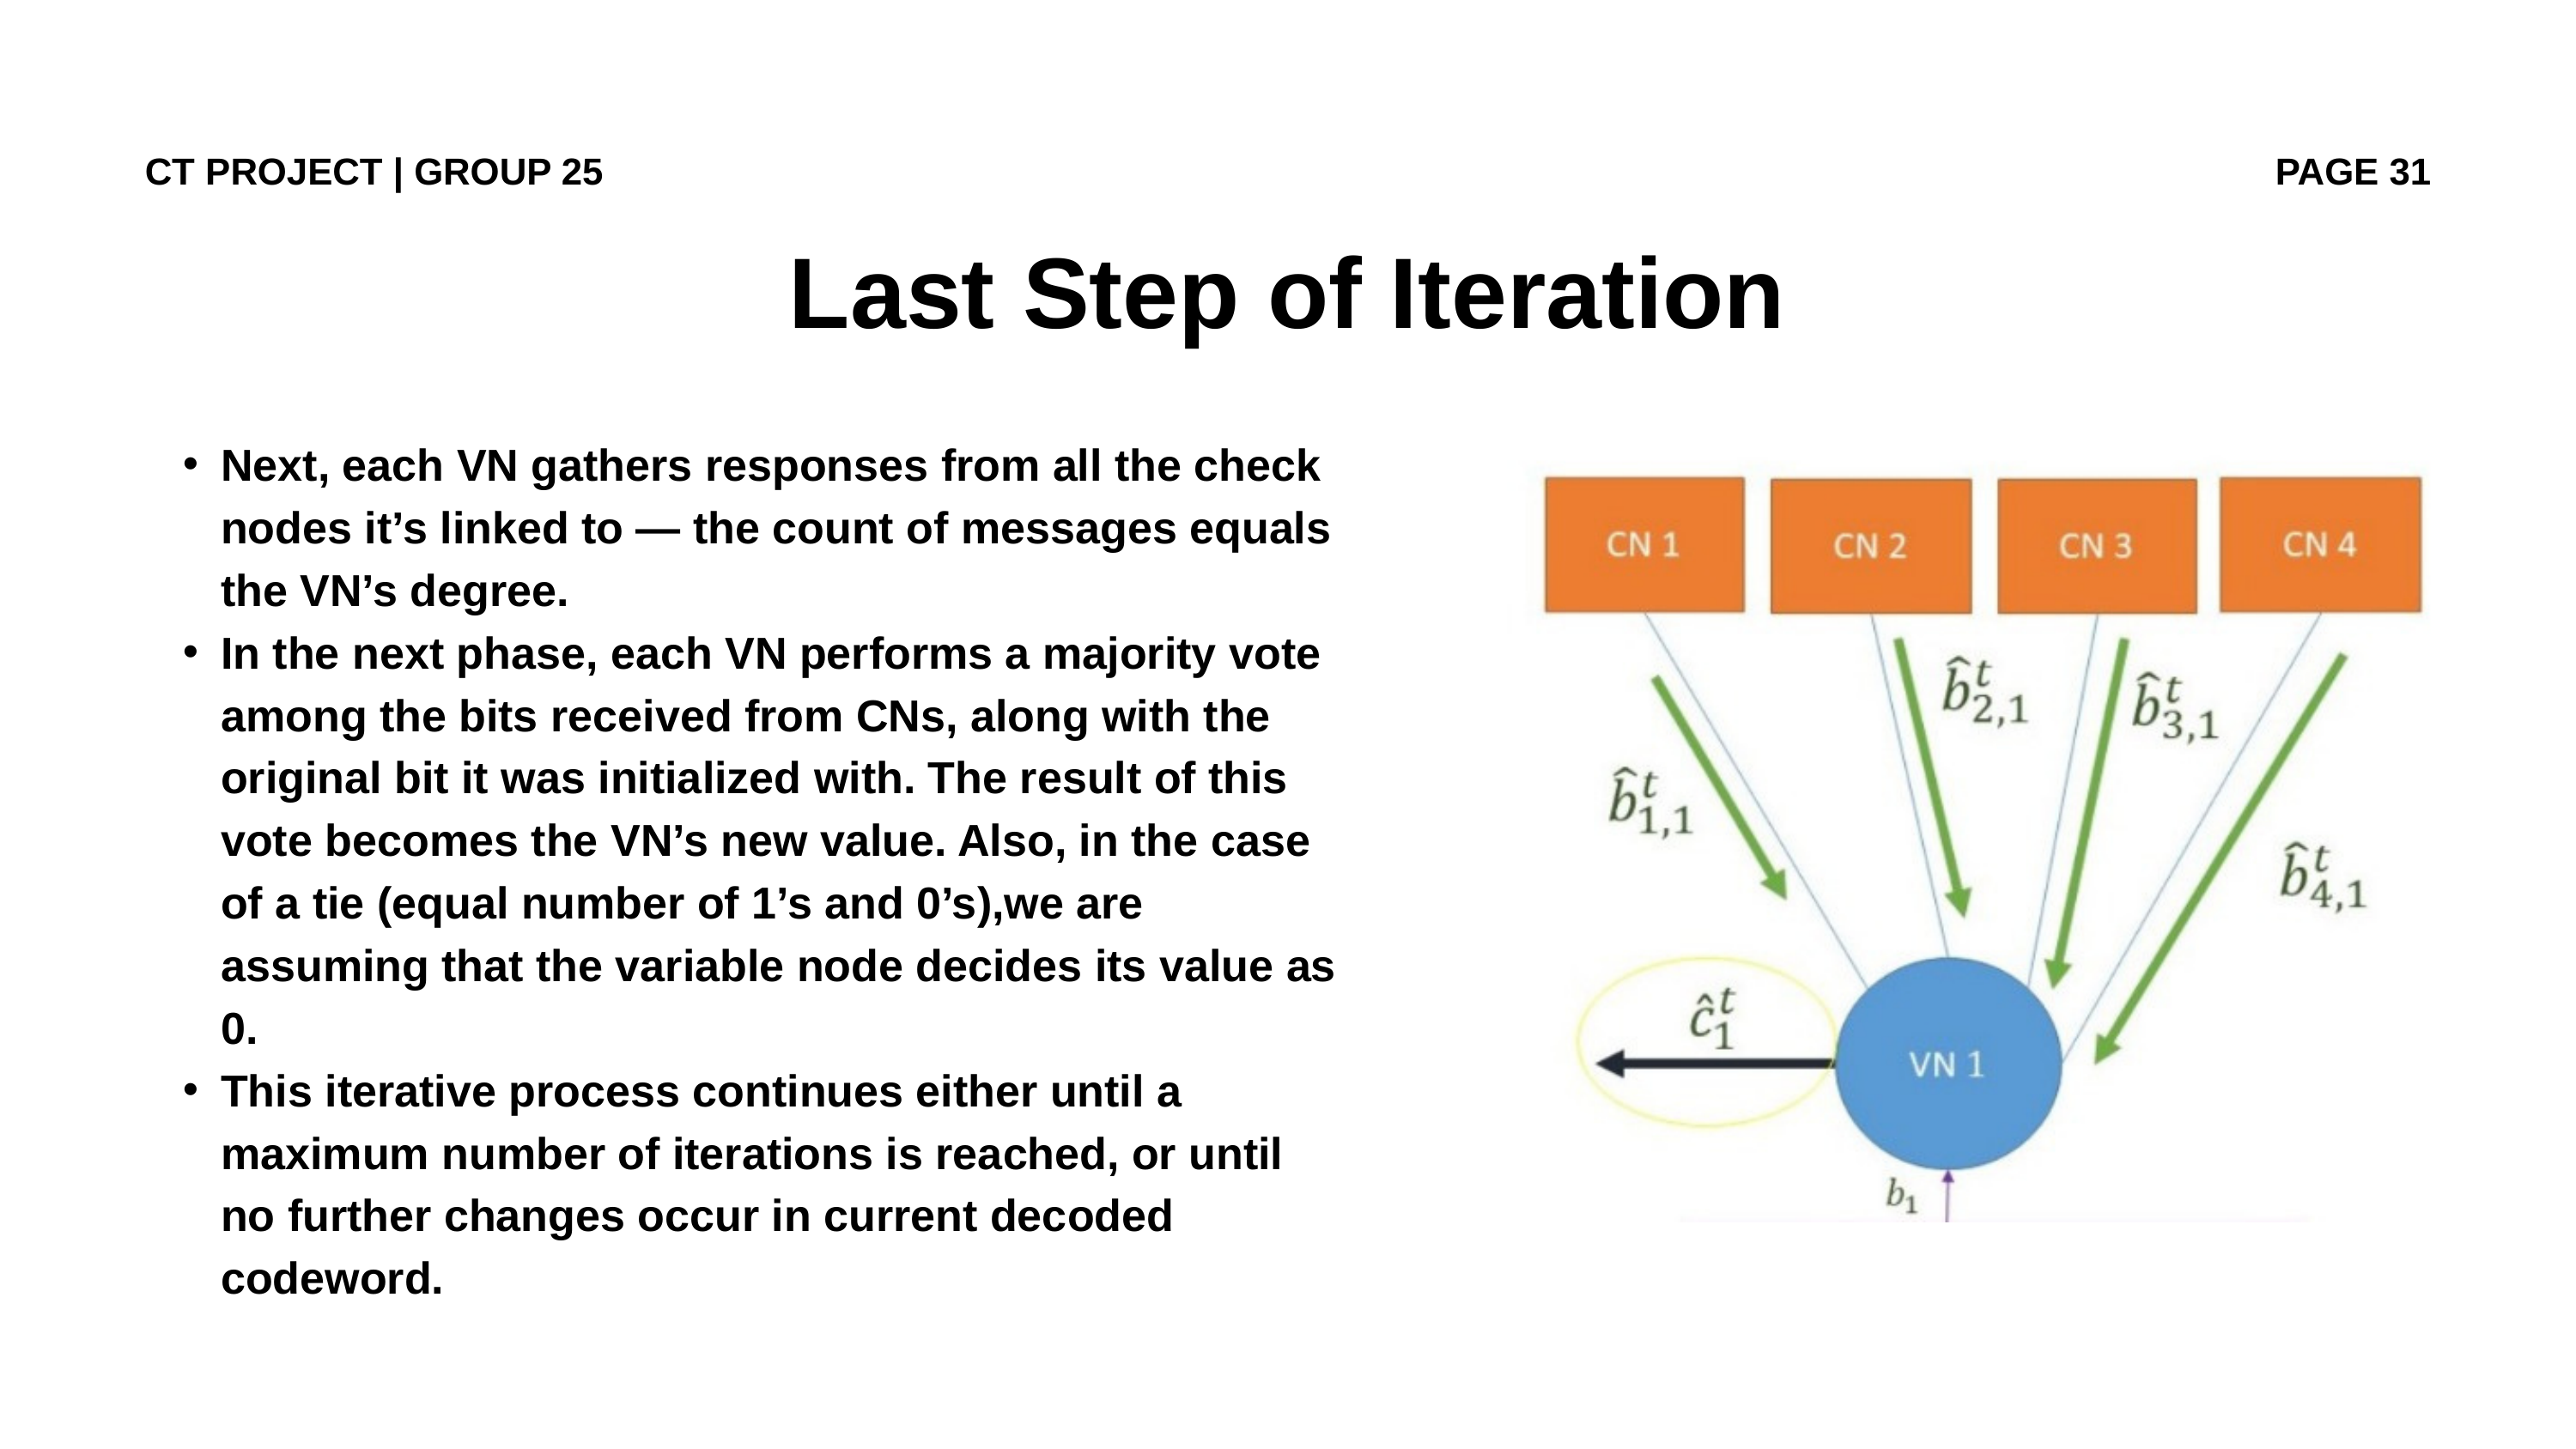

CT PROJECT | GROUP 25
PAGE 31
Last Step of Iteration
Next, each VN gathers responses from all the check nodes it’s linked to — the count of messages equals the VN’s degree.
In the next phase, each VN performs a majority vote among the bits received from CNs, along with the original bit it was initialized with. The result of this vote becomes the VN’s new value. Also, in the case of a tie (equal number of 1’s and 0’s),we are assuming that the variable node decides its value as 0.
This iterative process continues either until a maximum number of iterations is reached, or until no further changes occur in current decoded codeword.